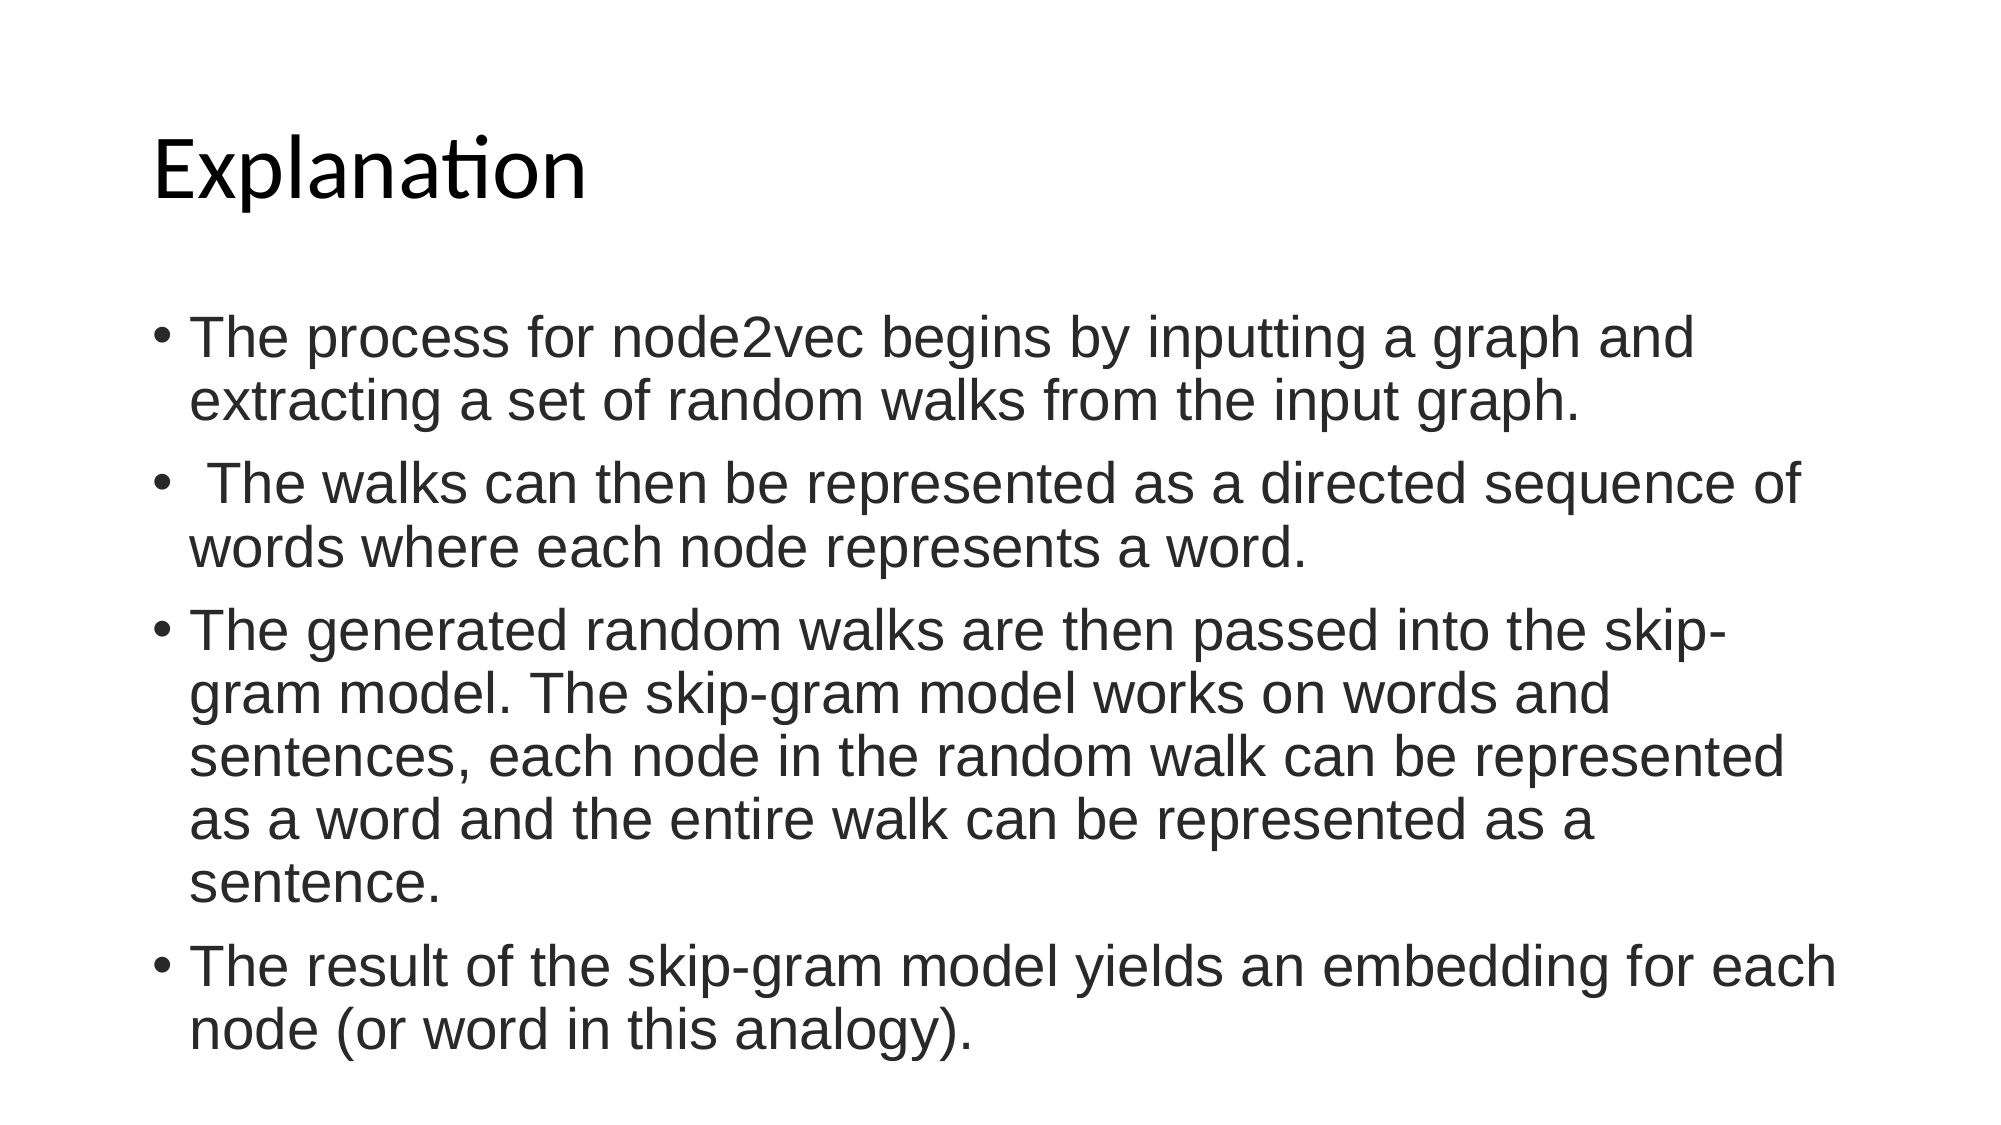

# Explanation
The process for node2vec begins by inputting a graph and extracting a set of random walks from the input graph.
 The walks can then be represented as a directed sequence of words where each node represents a word.
The generated random walks are then passed into the skip-gram model. The skip-gram model works on words and sentences, each node in the random walk can be represented as a word and the entire walk can be represented as a sentence.
The result of the skip-gram model yields an embedding for each node (or word in this analogy).